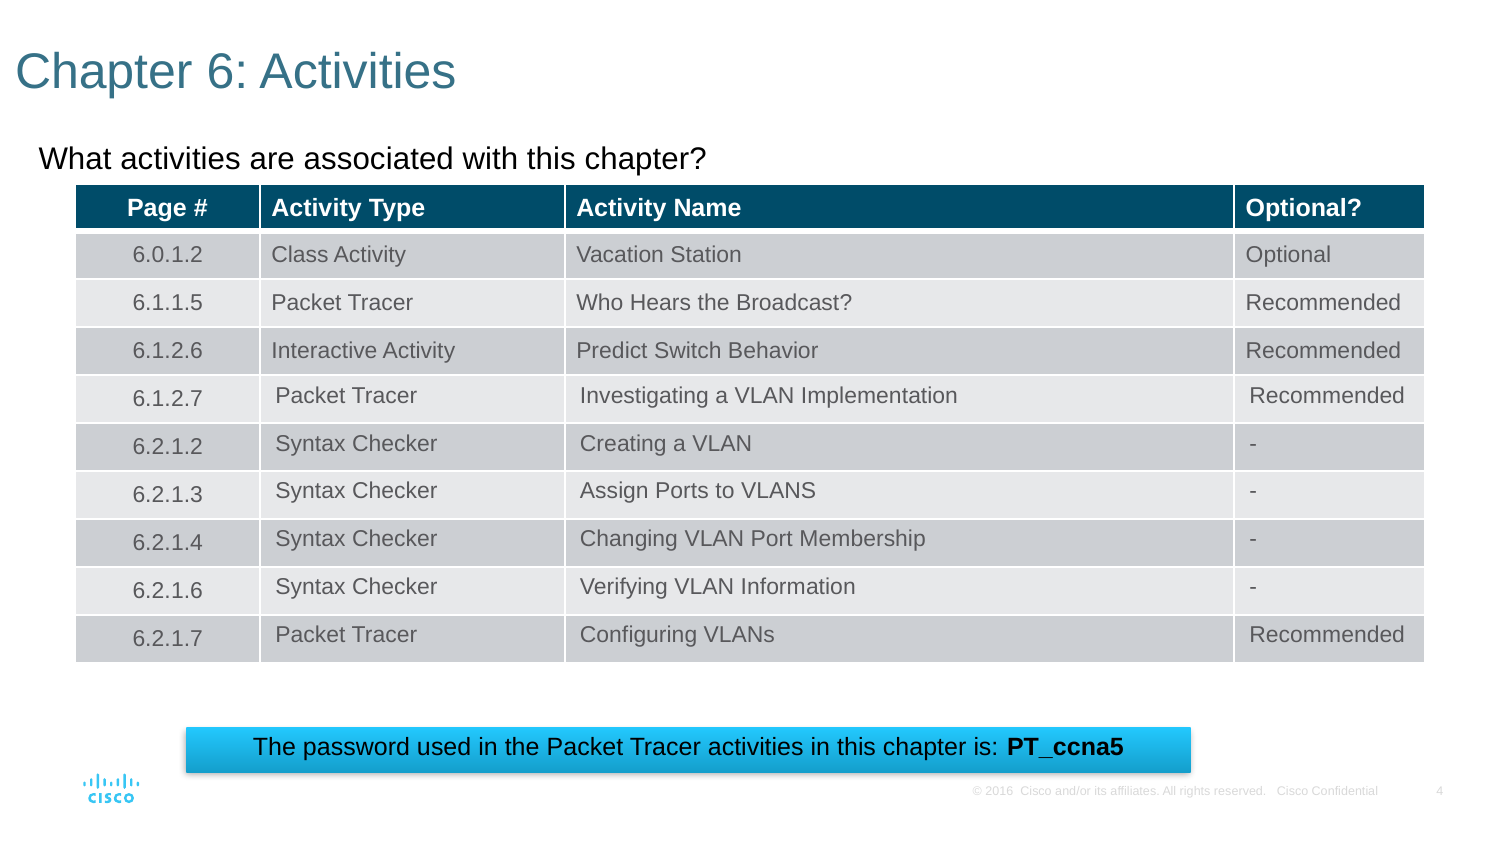

# Chapter 6: Activities
What activities are associated with this chapter?

| Page # | Activity Type | Activity Name | Optional? |
| --- | --- | --- | --- |
| 6.0.1.2 | Class Activity | Vacation Station | Optional |
| 6.1.1.5 | Packet Tracer | Who Hears the Broadcast? | Recommended |
| 6.1.2.6 | Interactive Activity | Predict Switch Behavior | Recommended |
| 6.1.2.7 | Packet Tracer | Investigating a VLAN Implementation | Recommended |
| 6.2.1.2 | Syntax Checker | Creating a VLAN | - |
| 6.2.1.3 | Syntax Checker | Assign Ports to VLANS | - |
| 6.2.1.4 | Syntax Checker | Changing VLAN Port Membership | - |
| 6.2.1.6 | Syntax Checker | Verifying VLAN Information | - |
| 6.2.1.7 | Packet Tracer | Configuring VLANs | Recommended |
The password used in the Packet Tracer activities in this chapter is: PT_ccna5